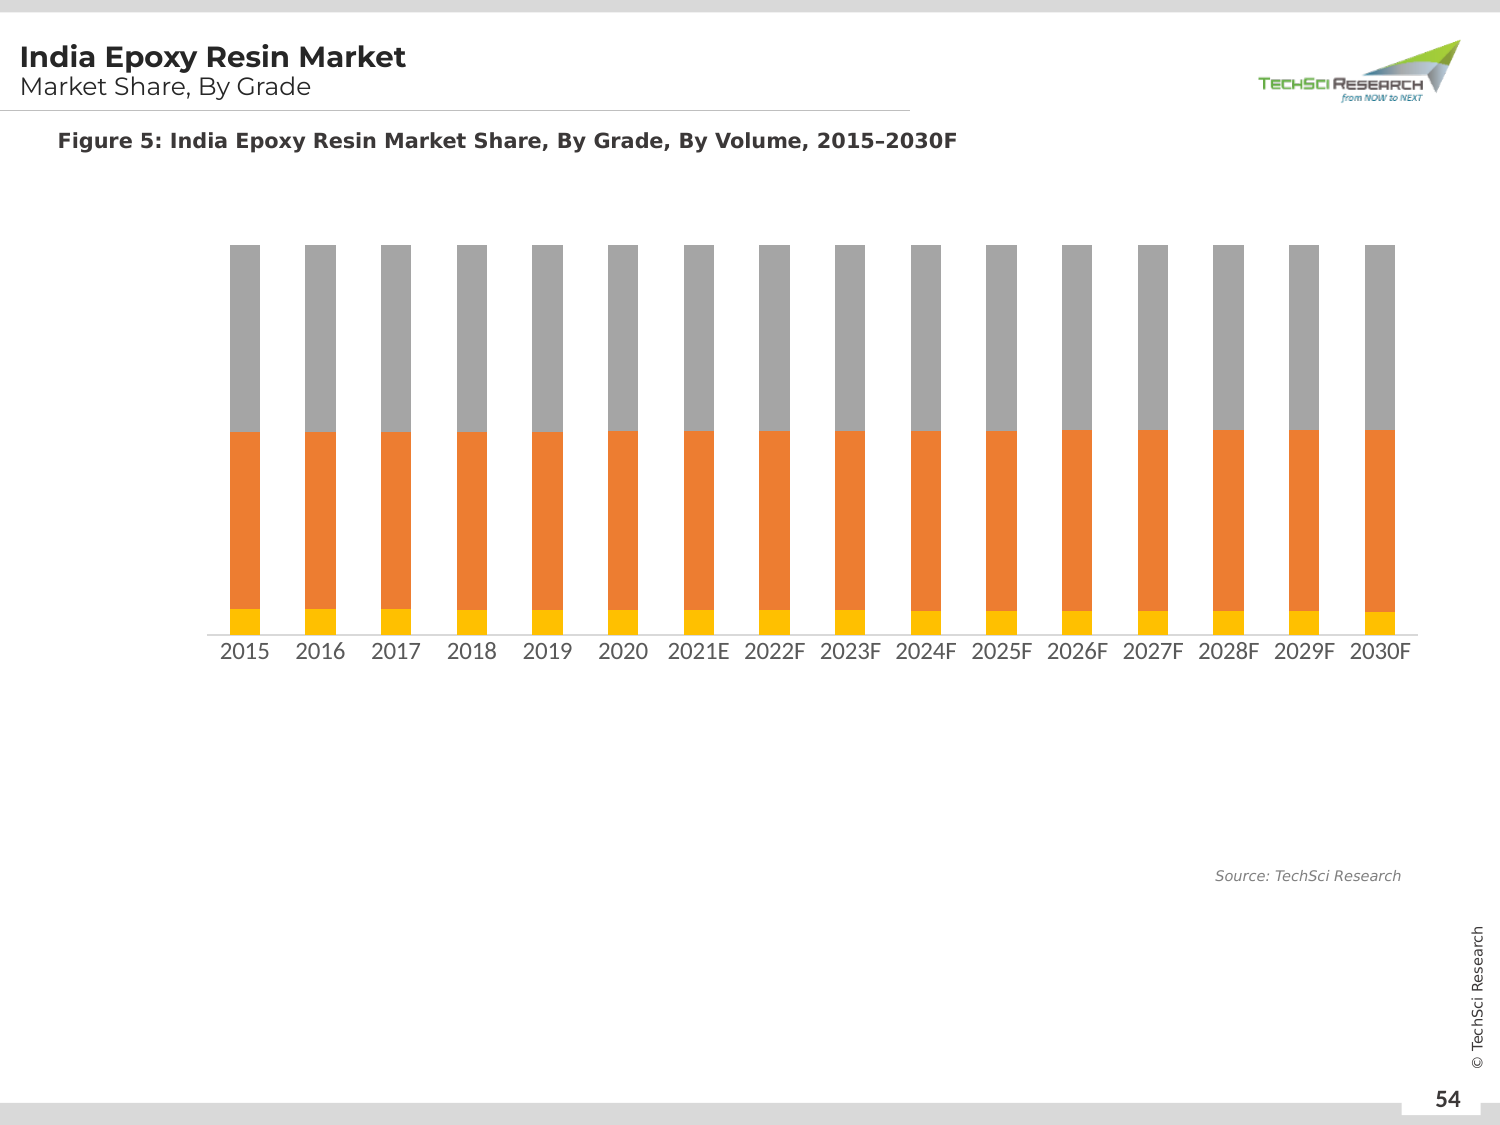

India Epoxy Resin Market
Market Share, By Grade
Figure 5: India Epoxy Resin Market Share, By Grade, By Volume, 2015–2030F

### Chart

| Category | Semi-Solid | Liquid | Solid |
|---|---|---|---|
| 2015 | 0.0667 | 0.45330000000000004 | 0.48 |
| 2016 | 0.06626666666666665 | 0.45419333333333334 | 0.47953999999999997 |
| 2017 | 0.06583333333333333 | 0.4550866666666667 | 0.47907999999999995 |
| 2018 | 0.0654 | 0.45598 | 0.47862000000000005 |
| 2019 | 0.06496666666666666 | 0.45687333333333335 | 0.47816000000000003 |
| 2020 | 0.06453333333333333 | 0.45776666666666666 | 0.4777 |
| 2021E | 0.0641 | 0.45866 | 0.47724 |
| 2022F | 0.06366666666666666 | 0.4595533333333333 | 0.47678 |
| 2023F | 0.06323333333333334 | 0.46044666666666667 | 0.47631999999999997 |
| 2024F | 0.0628 | 0.46134 | 0.47586000000000006 |
| 2025F | 0.06236666666666667 | 0.46223333333333333 | 0.47540000000000004 |
| 2026F | 0.06193333333333334 | 0.46312666666666663 | 0.47494000000000003 |
| 2027F | 0.061500000000000006 | 0.46402 | 0.47448 |
| 2028F | 0.06106666666666667 | 0.4649133333333333 | 0.47402 |
| 2029F | 0.060633333333333345 | 0.46580666666666665 | 0.47356 |
| 2030F | 0.06020000000000001 | 0.4667 | 0.47309999999999997 |
Source: TechSci Research
Source: TechSci Research